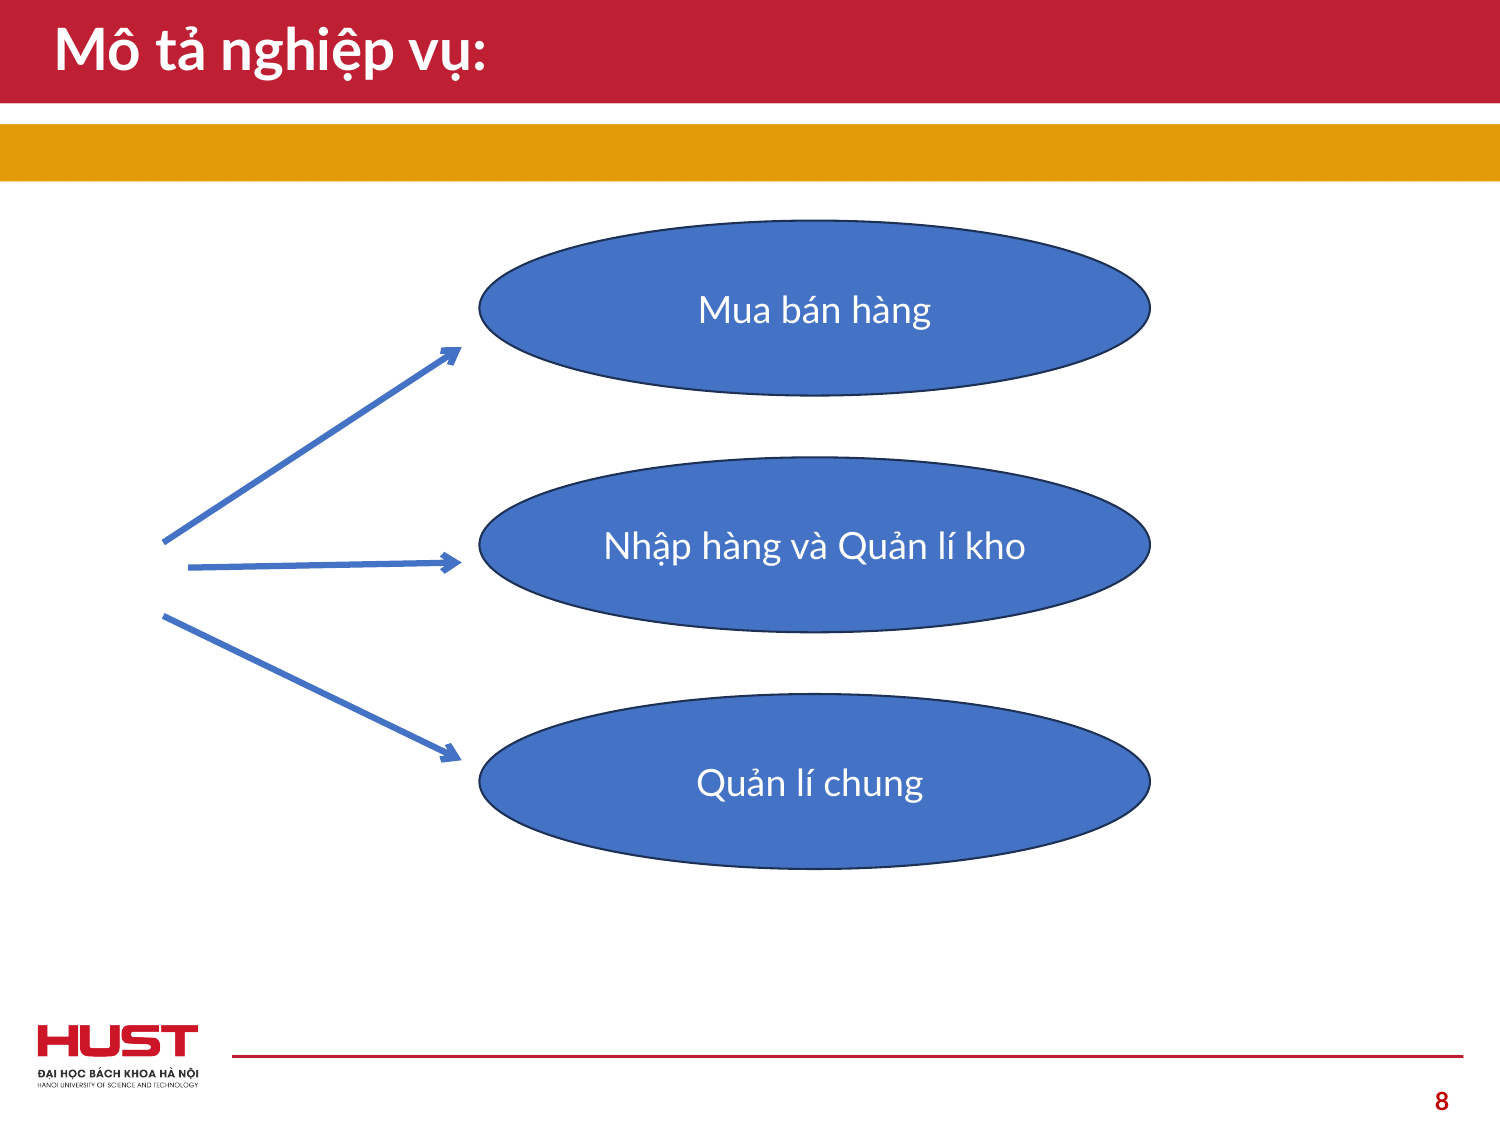

# Mô tả nghiệp vụ:
Mua bán hàng
Nhập hàng và Quản lí kho
Quản lí chung
8